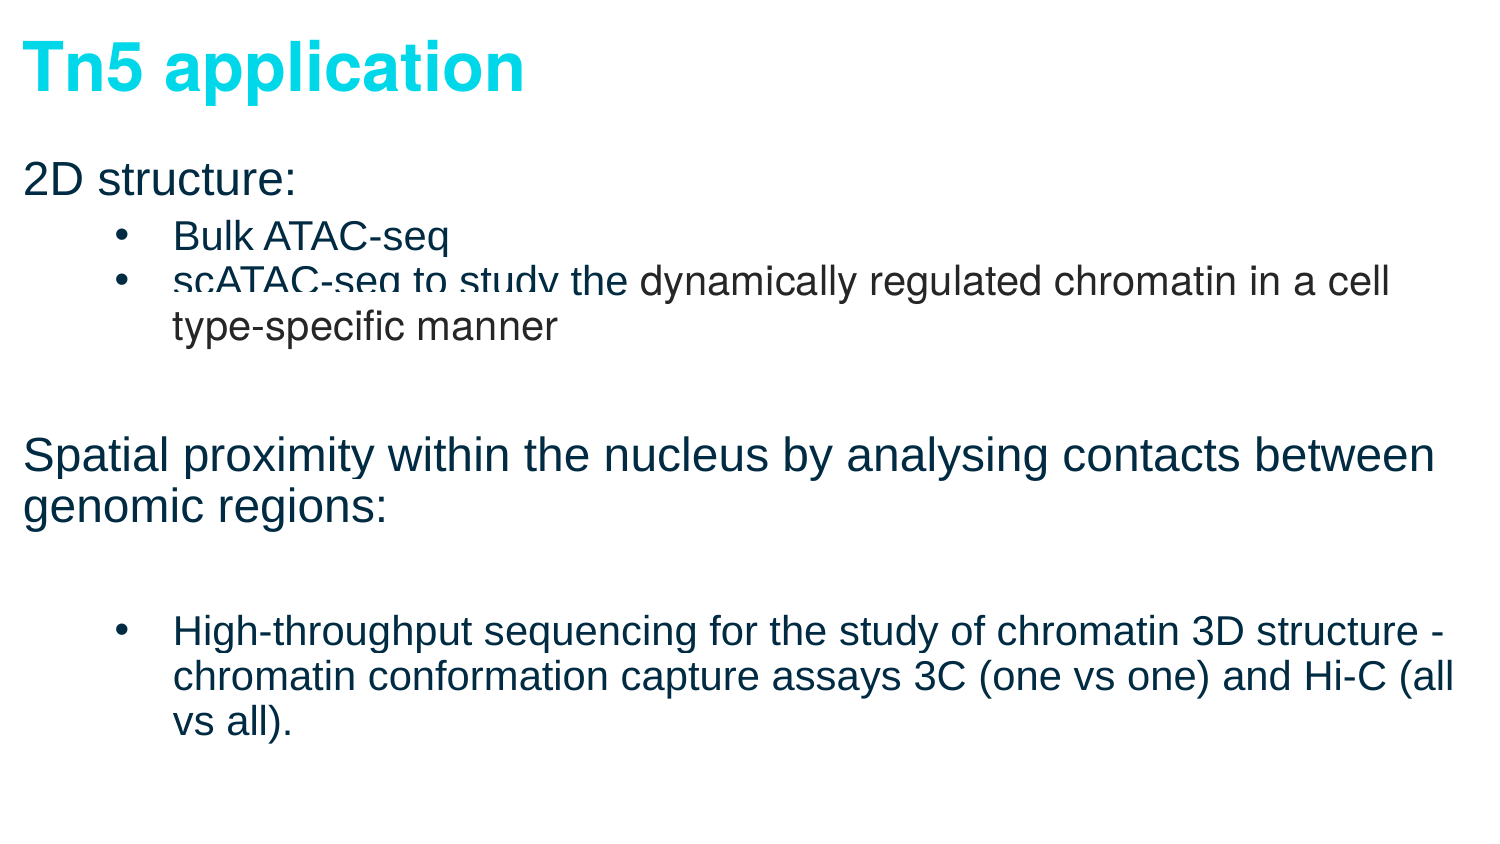

# Tn5 application
2D structure:
Bulk ATAC-seq
scATAC-seq to study the dynamically regulated chromatin in a cell type-specific manner

Spatial proximity within the nucleus by analysing contacts between genomic regions:

High-throughput sequencing for the study of chromatin 3D structure - chromatin conformation capture assays 3C (one vs one) and Hi-C (all vs all).